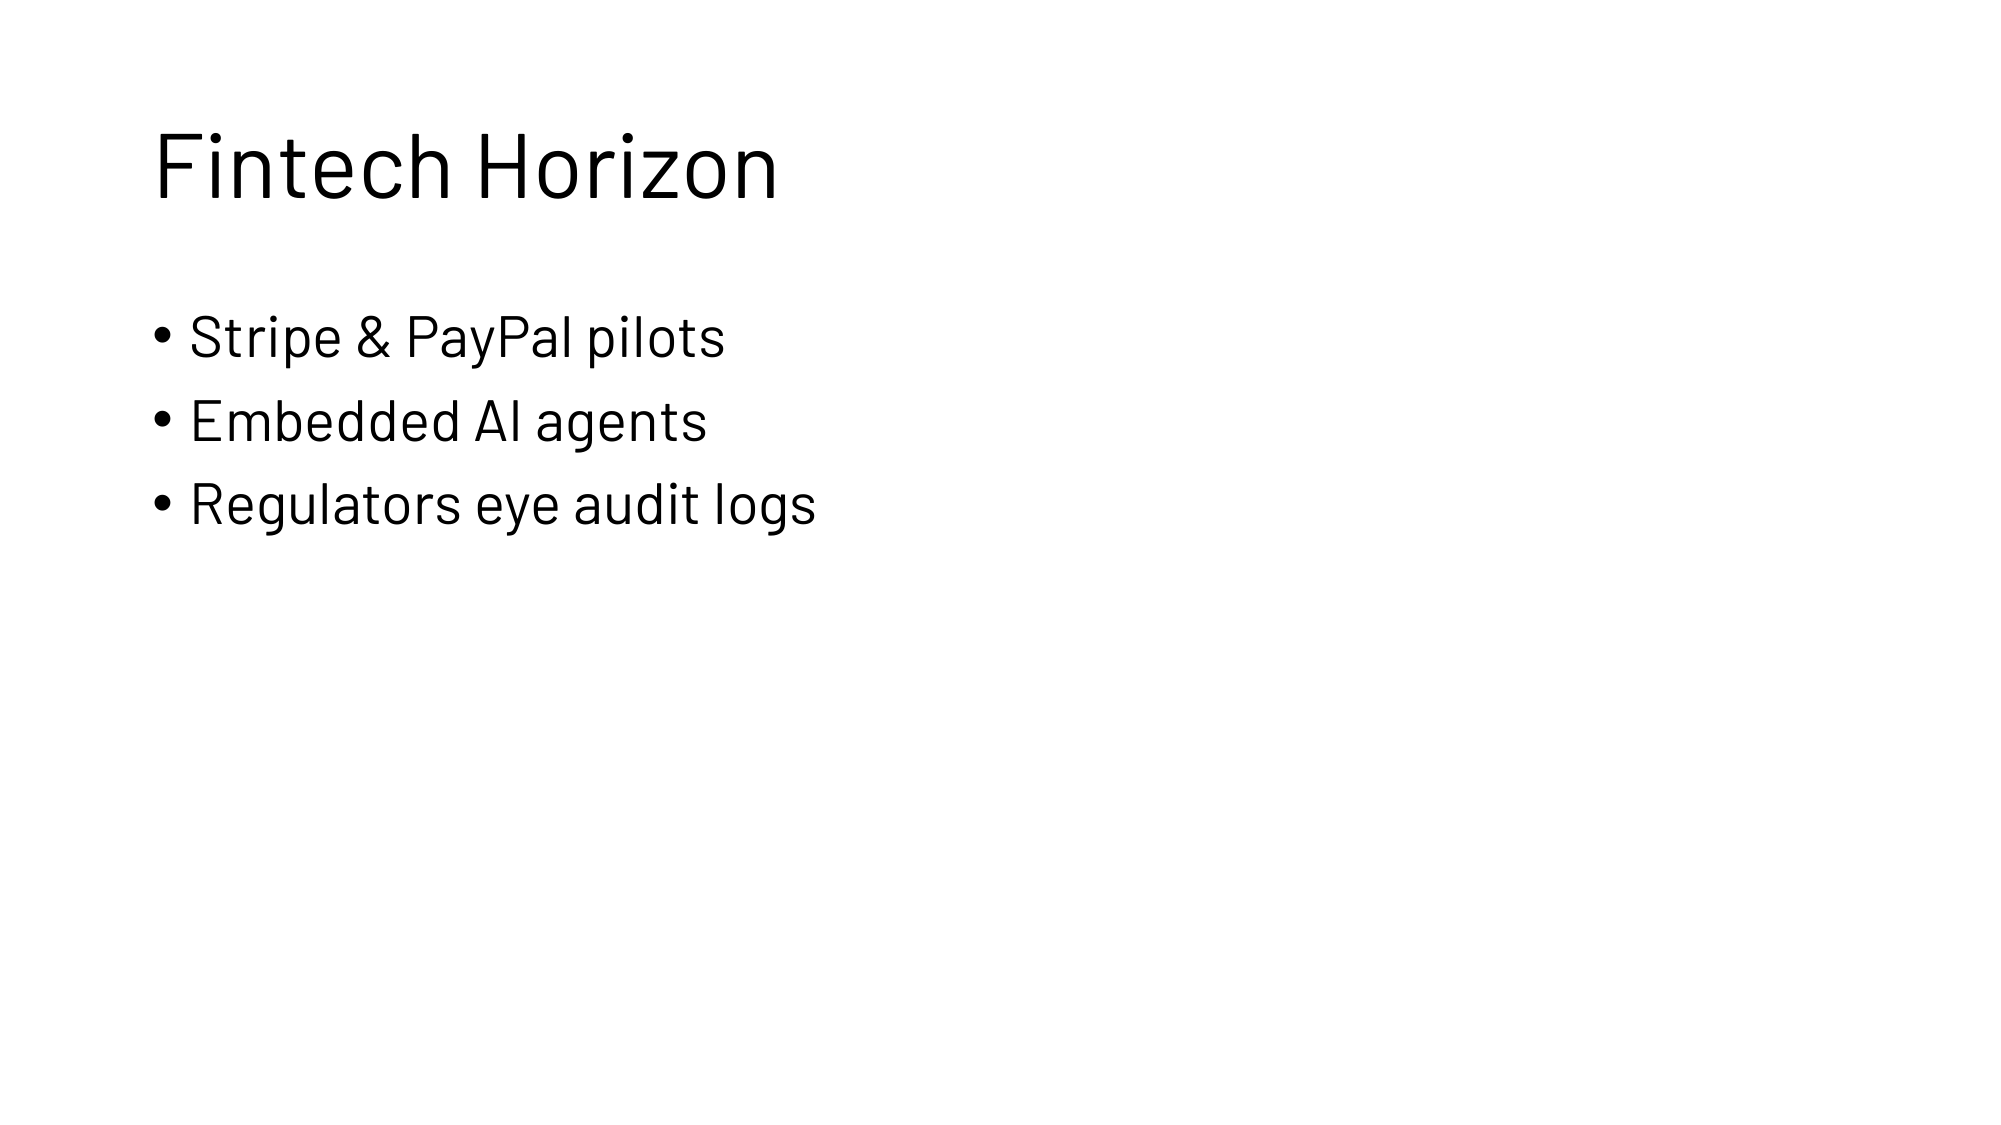

# Fintech Horizon
Stripe & PayPal pilots
Embedded AI agents
Regulators eye audit logs